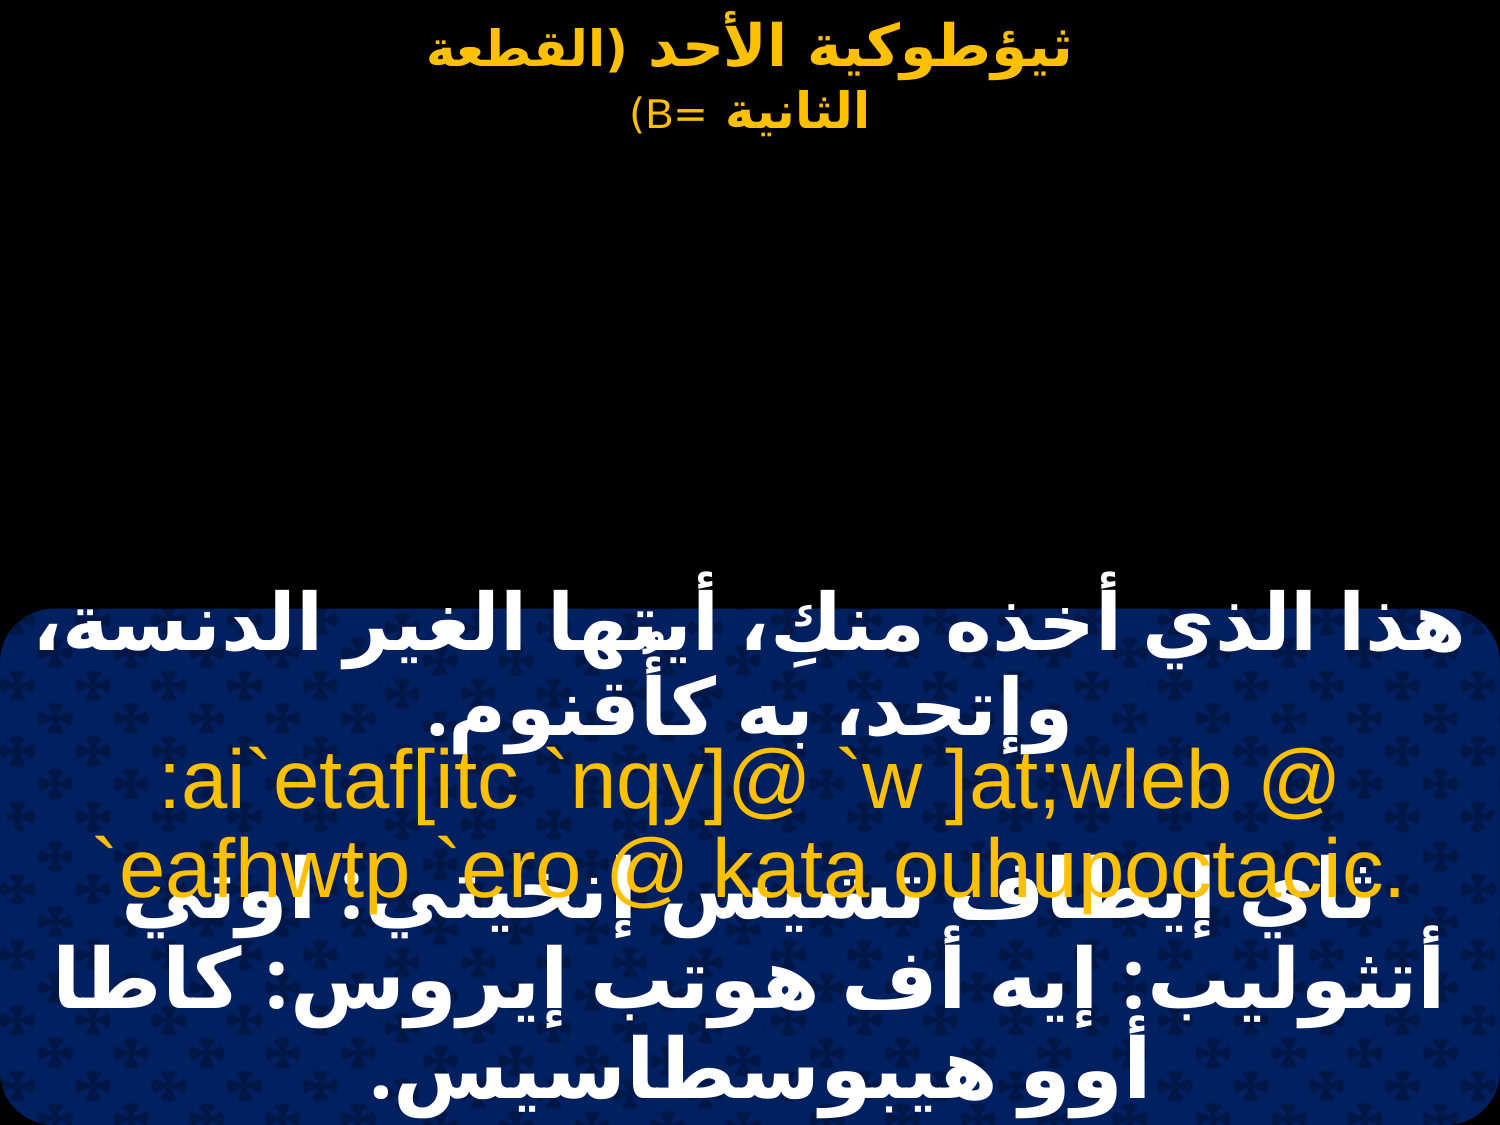

هذا الذي أخذه منكِ، أيتها الغير الدنسة، وإتحد، به كأُقنوم.
:ai`etaf[itc `nqy]@ `w ]at;wleb @ `eafhwtp `ero @ kata ouhupoctacic.
ثاي إيطاف تشيس إنخيتي: اوتي أتثوليب: إيه أف هوتب إيروس: كاطا أوو هيبوسطاسيس.